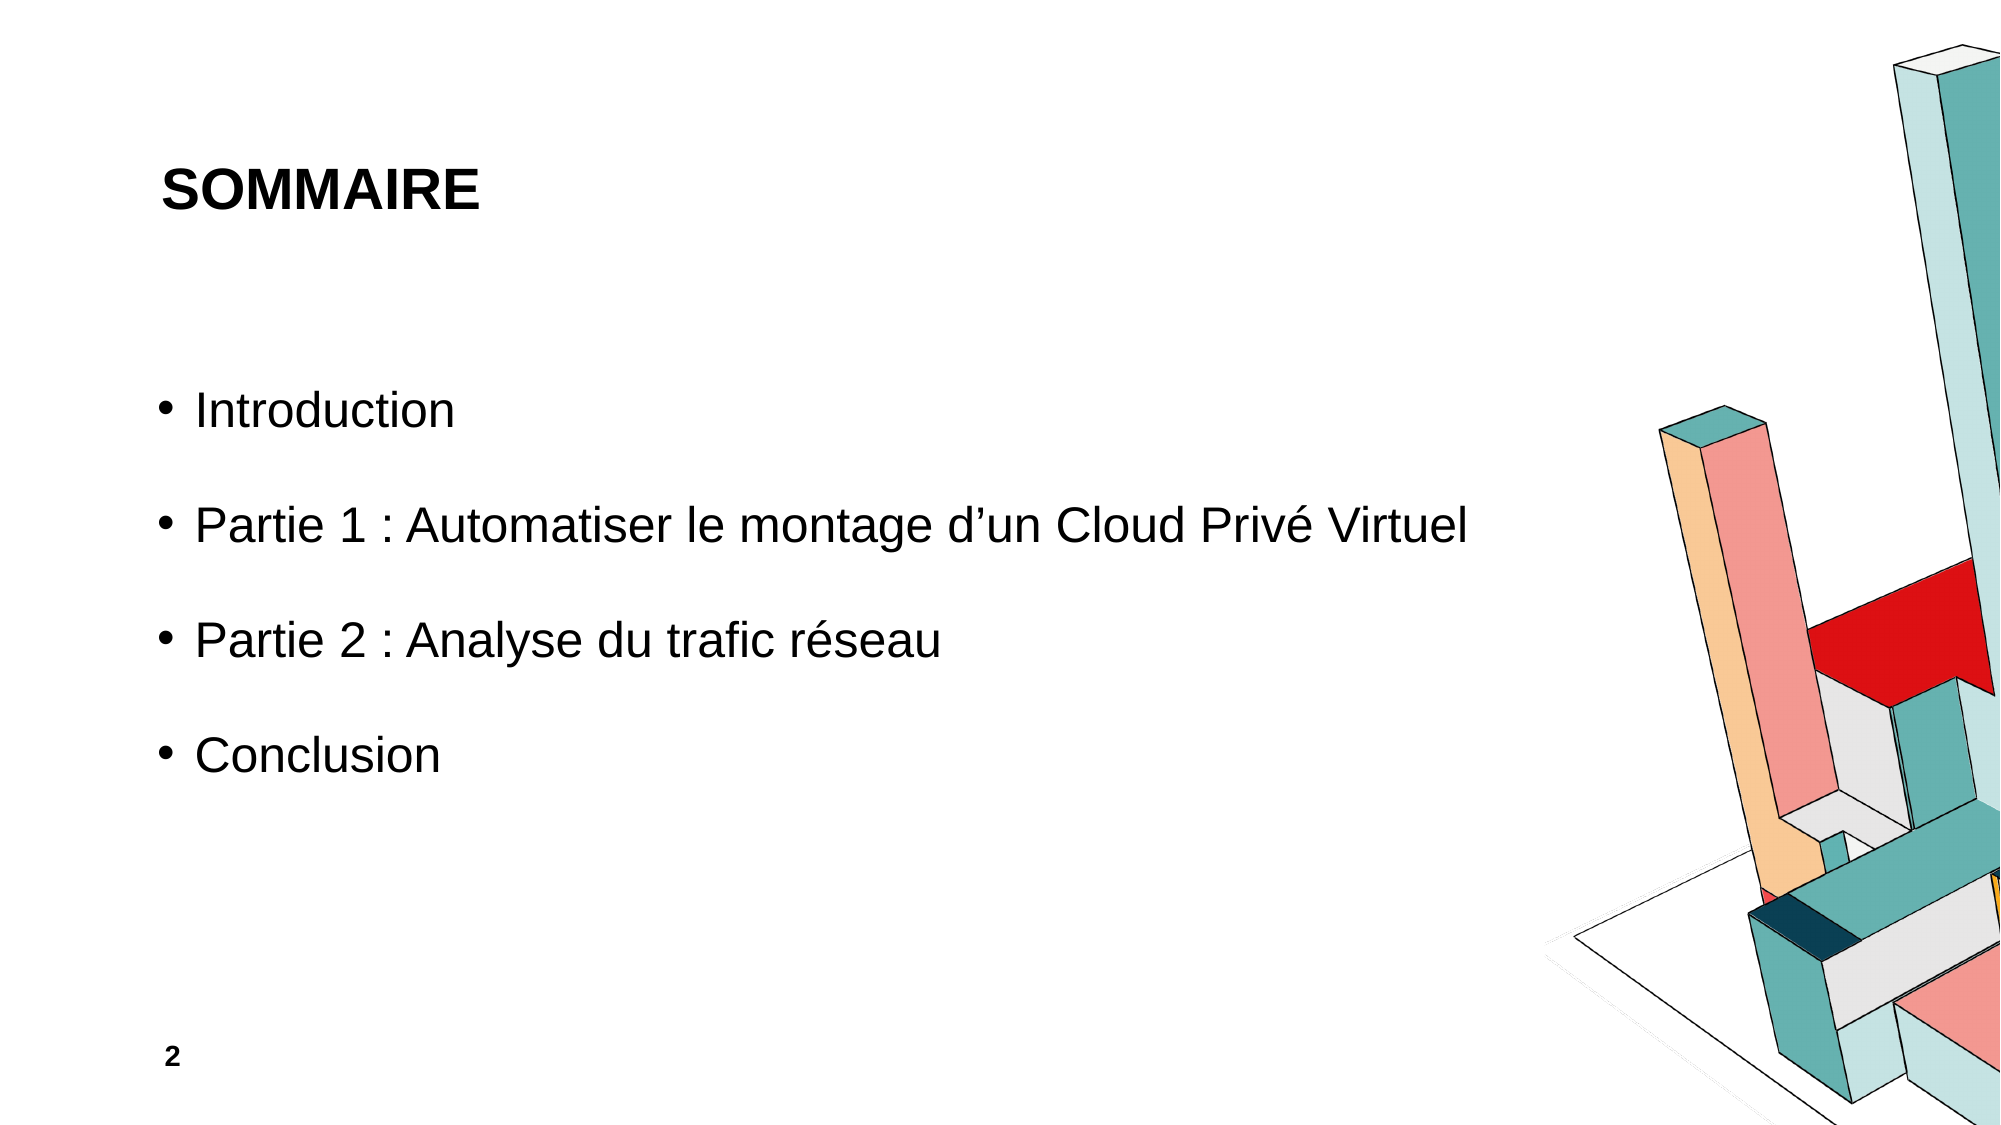

# Sommaire
Introduction
Partie 1 : Automatiser le montage d’un Cloud Privé Virtuel
Partie 2 : Analyse du trafic réseau
Conclusion
2